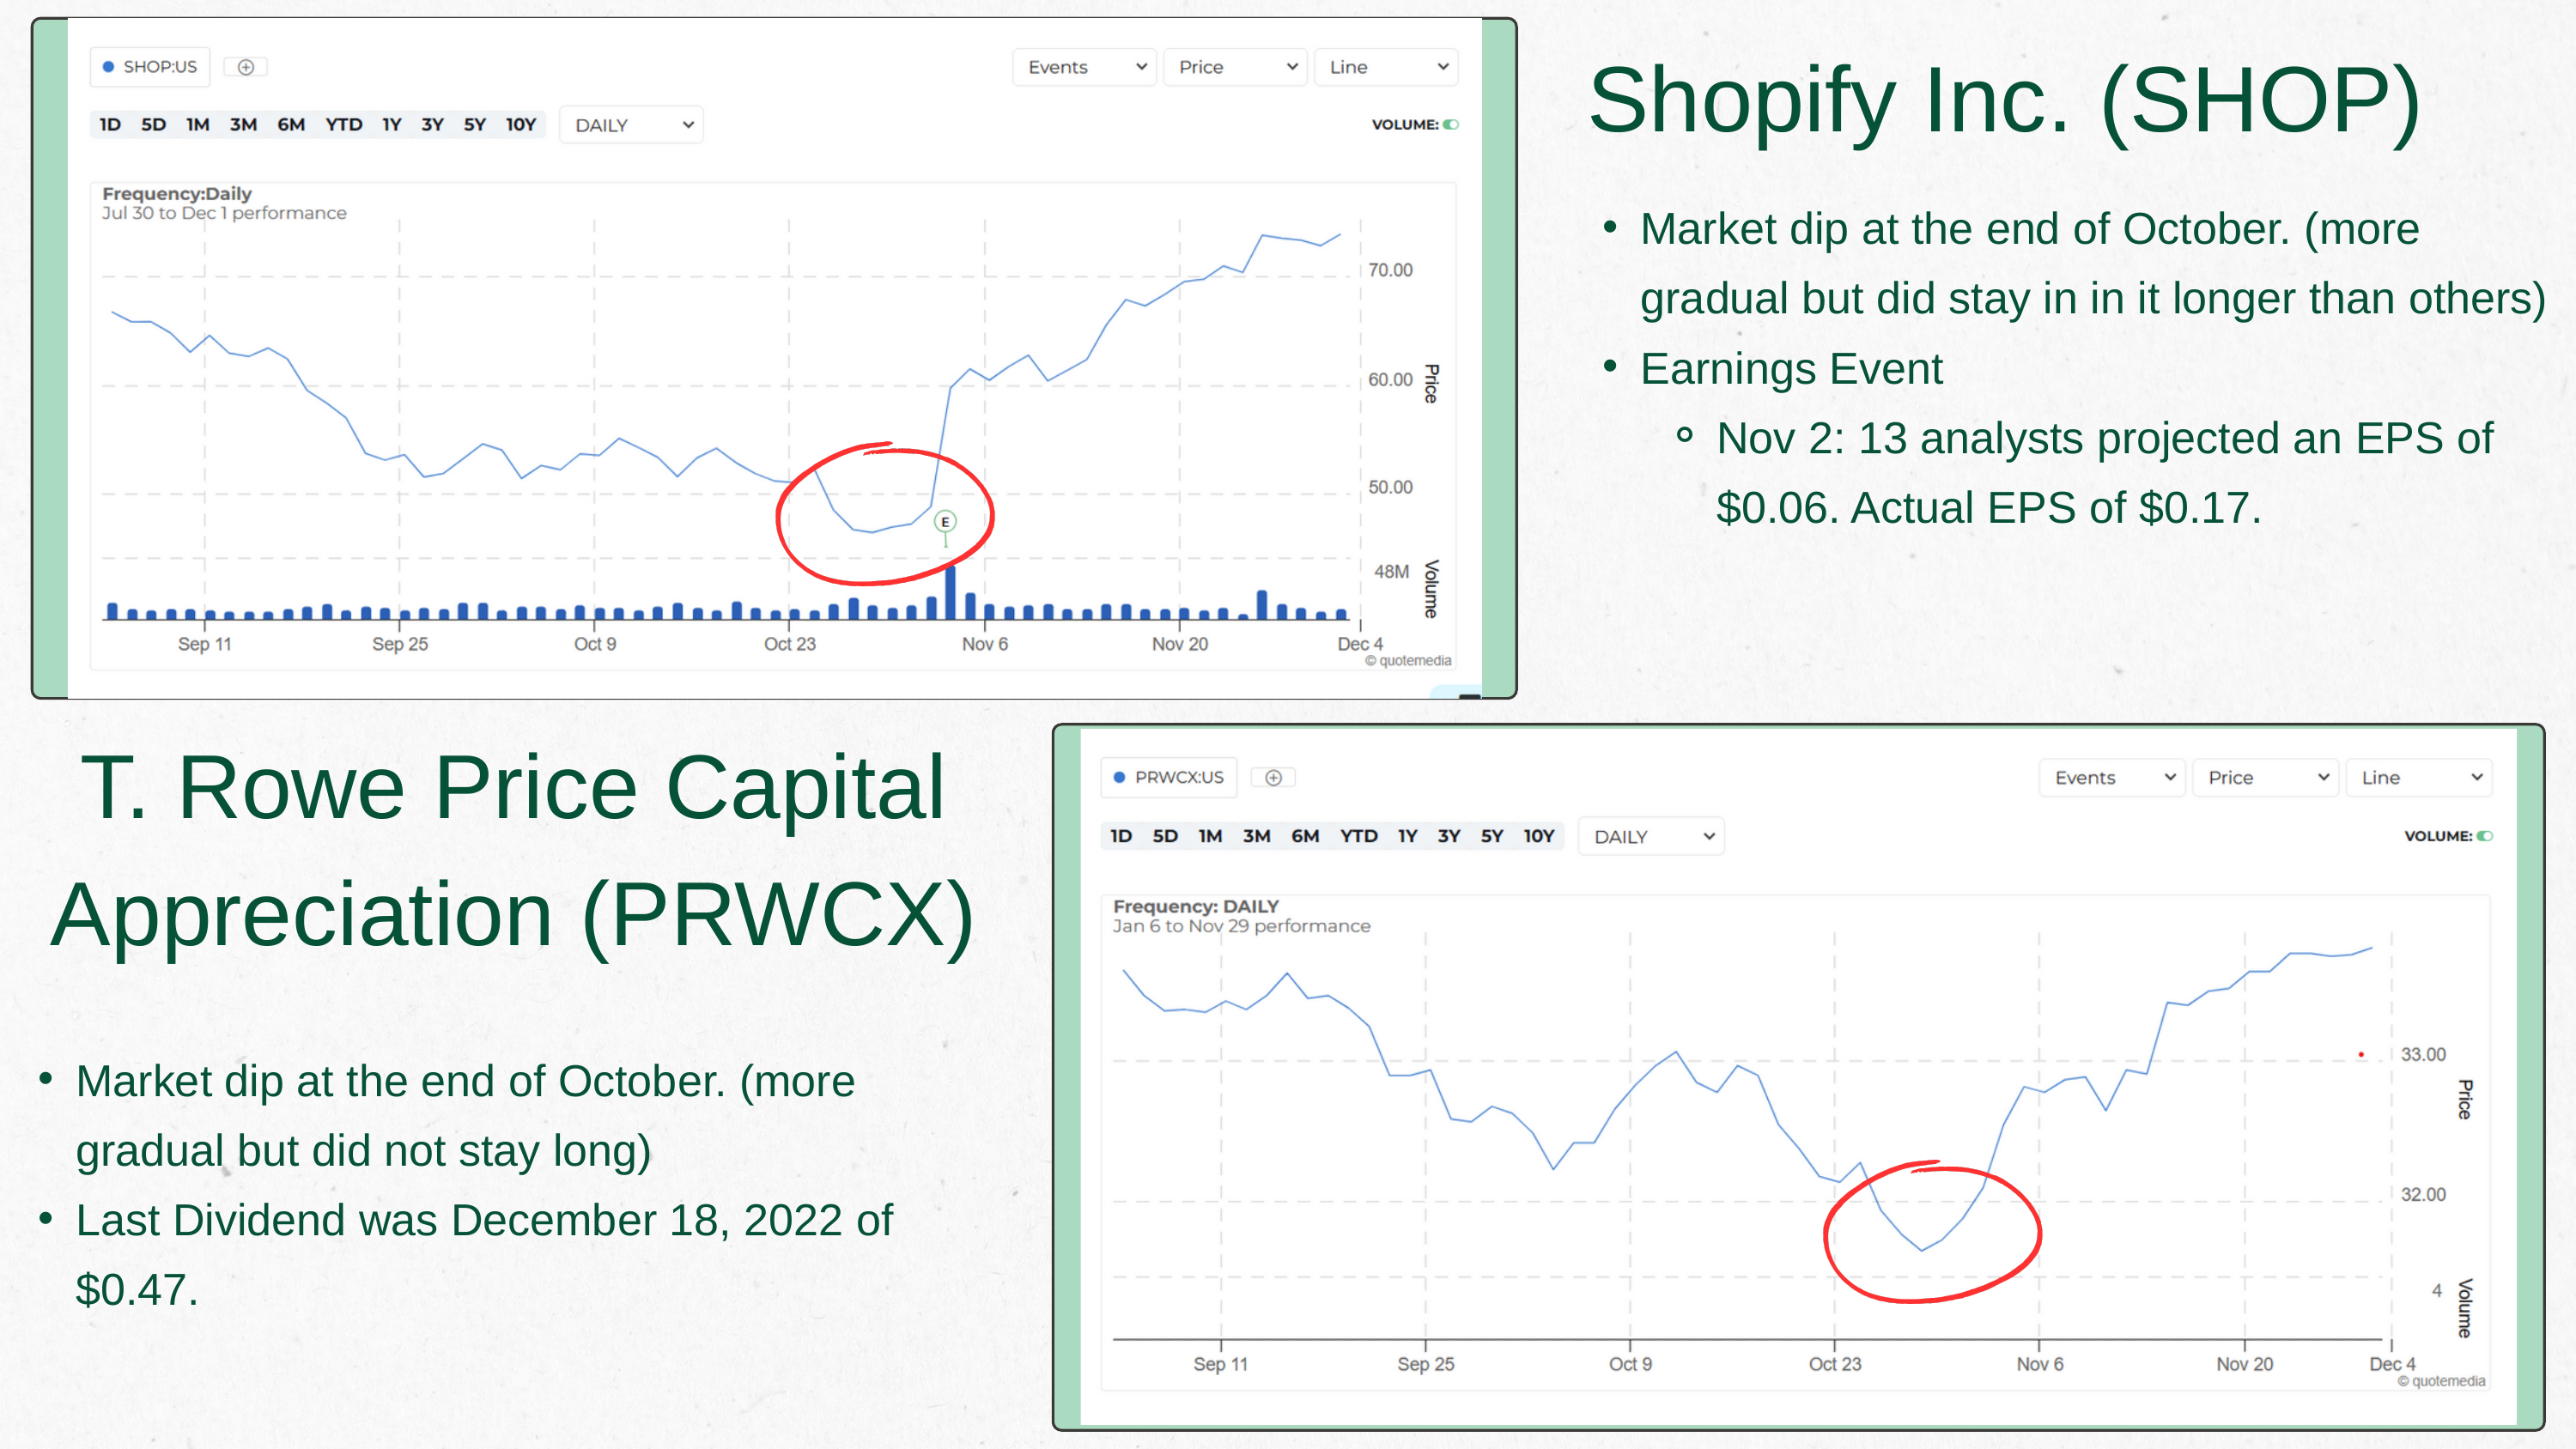

Shopify Inc. (SHOP)
Market dip at the end of October. (more gradual but did stay in in it longer than others)
Earnings Event
Nov 2: 13 analysts projected an EPS of $0.06. Actual EPS of $0.17.

T. Rowe Price Capital Appreciation (PRWCX)

Market dip at the end of October. (more gradual but did not stay long)
Last Dividend was December 18, 2022 of $0.47.